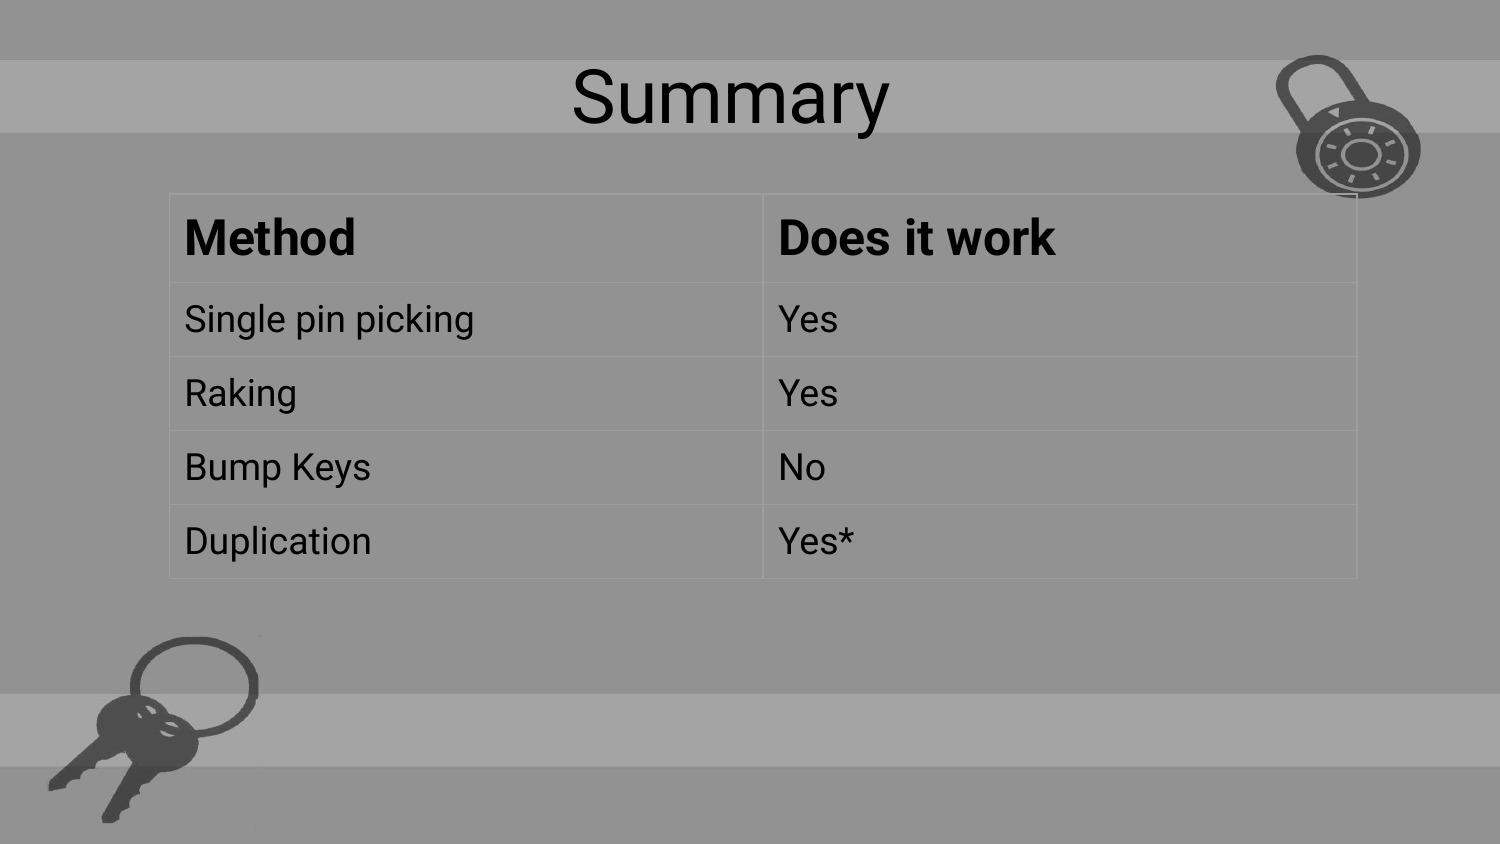

Summary

| Method | Does it work |
| --- | --- |
| Single pin picking | Yes |
| Raking | Yes |
| Bump Keys | No |
| Duplication | Yes\* |